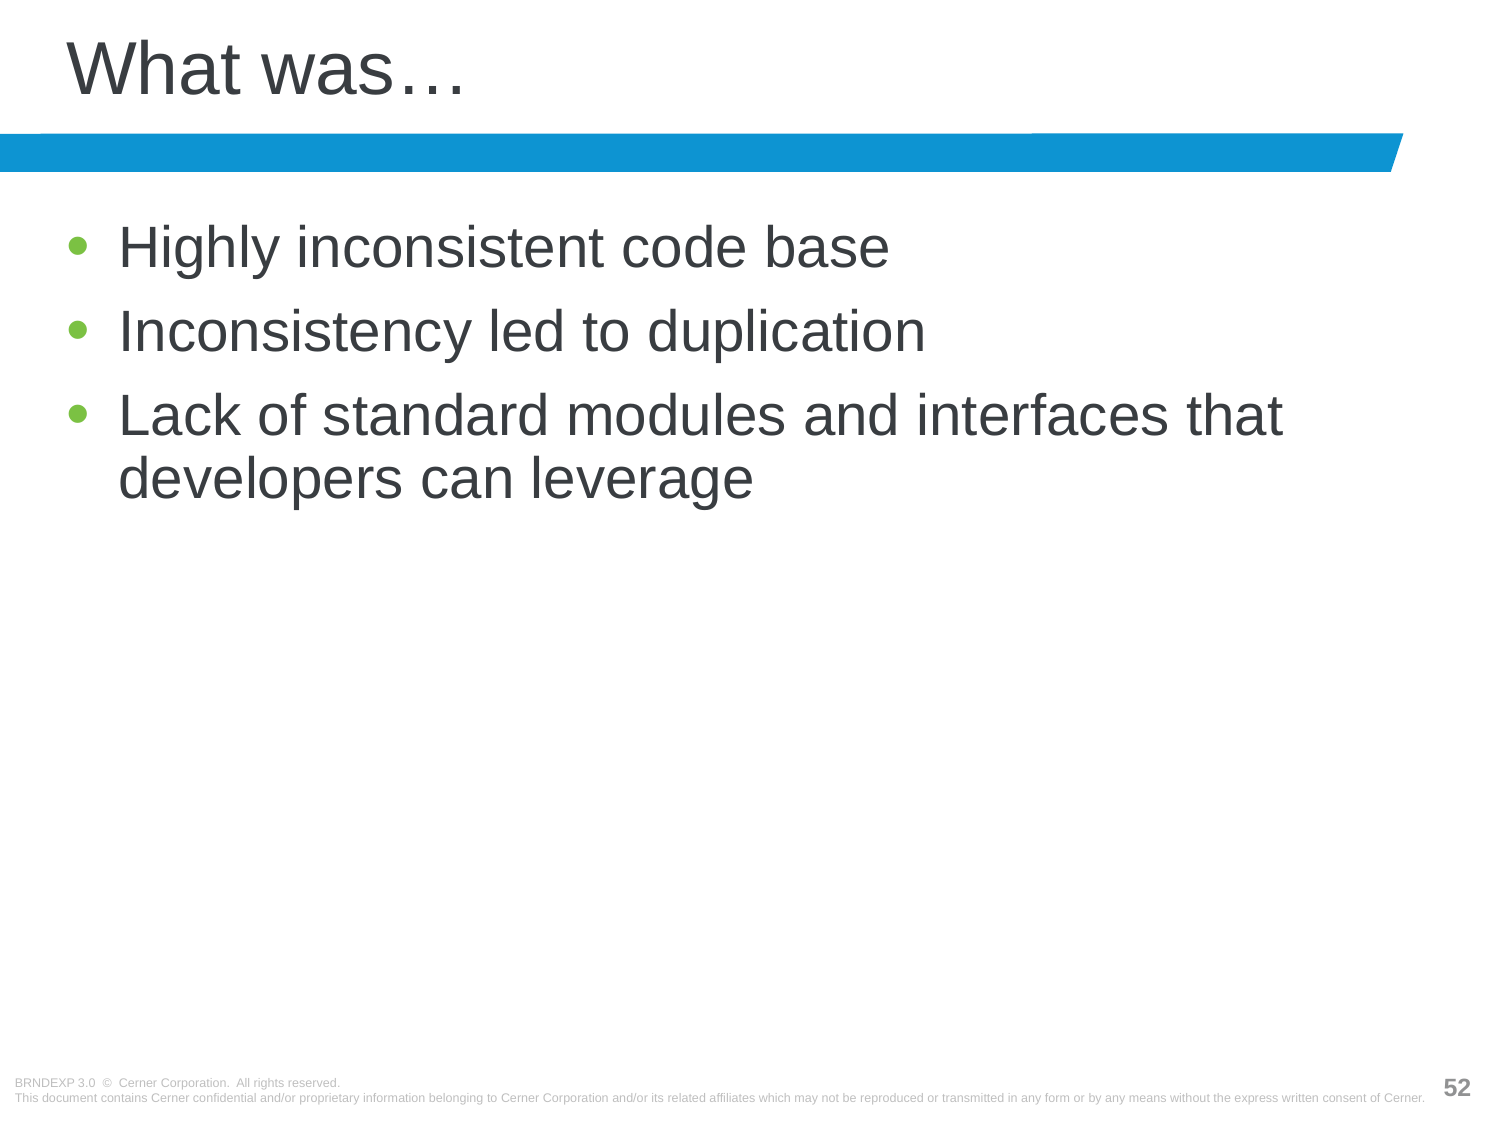

# What was…
Highly inconsistent code base
Inconsistency led to duplication
Lack of standard modules and interfaces that developers can leverage
52